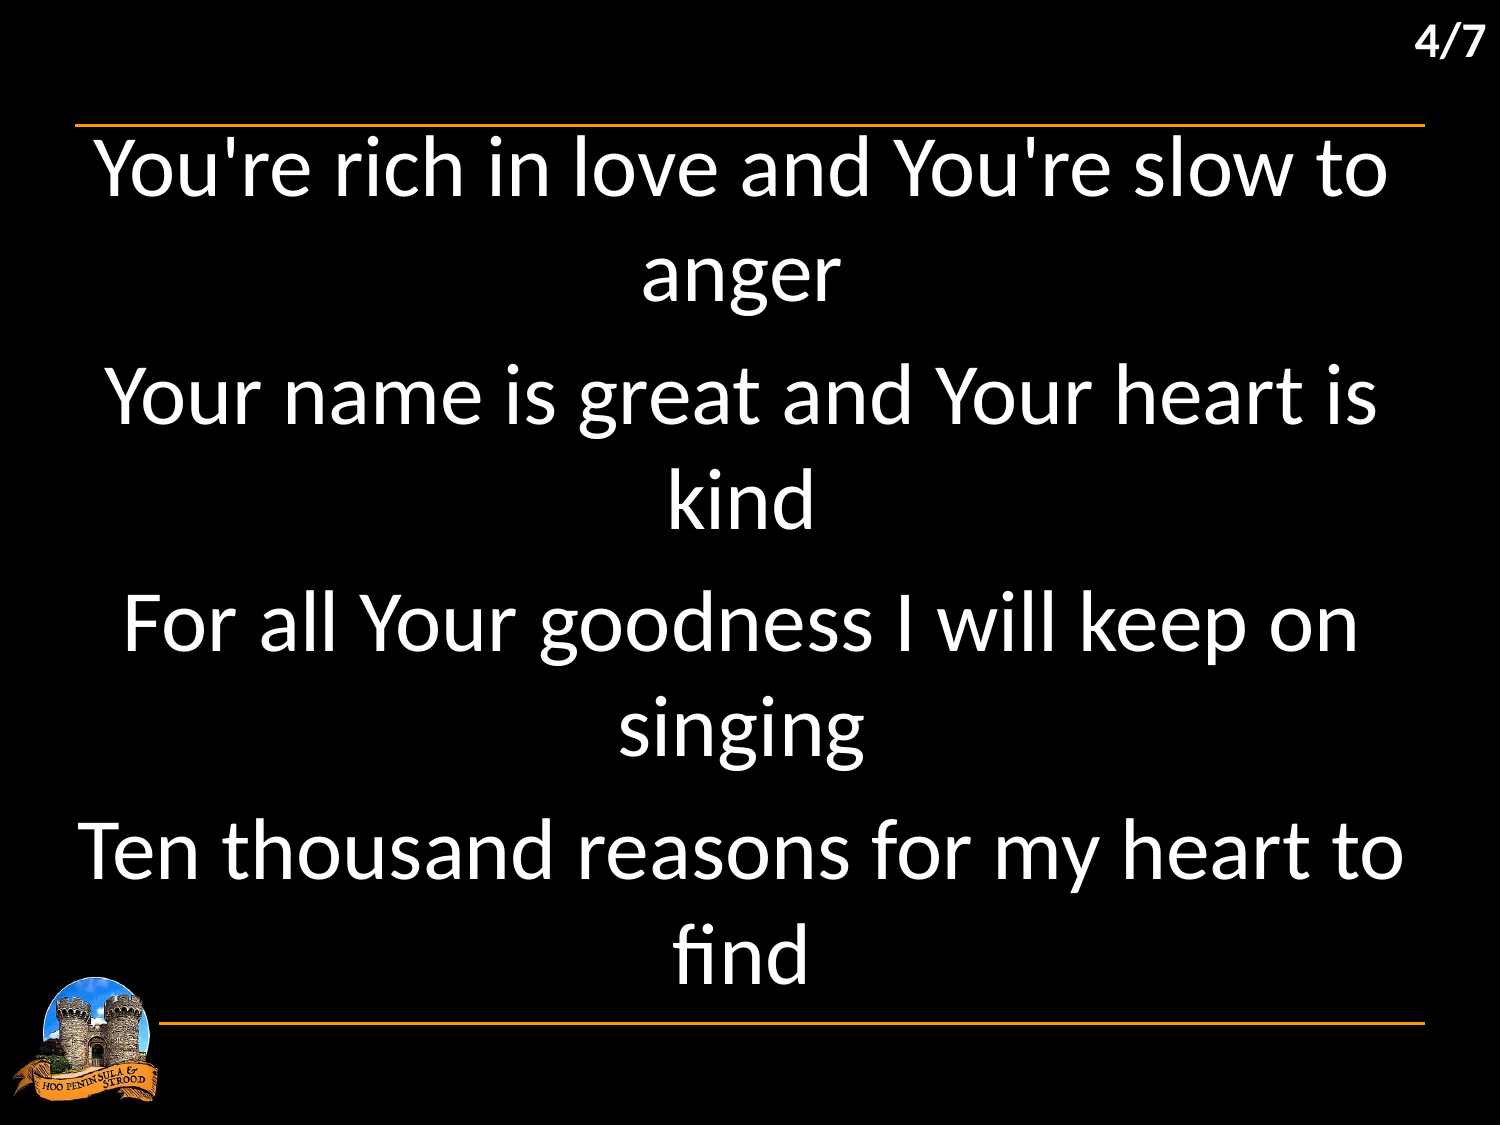

4/7
You're rich in love and You're slow to anger
Your name is great and Your heart is kind
For all Your goodness I will keep on singing
Ten thousand reasons for my heart to find